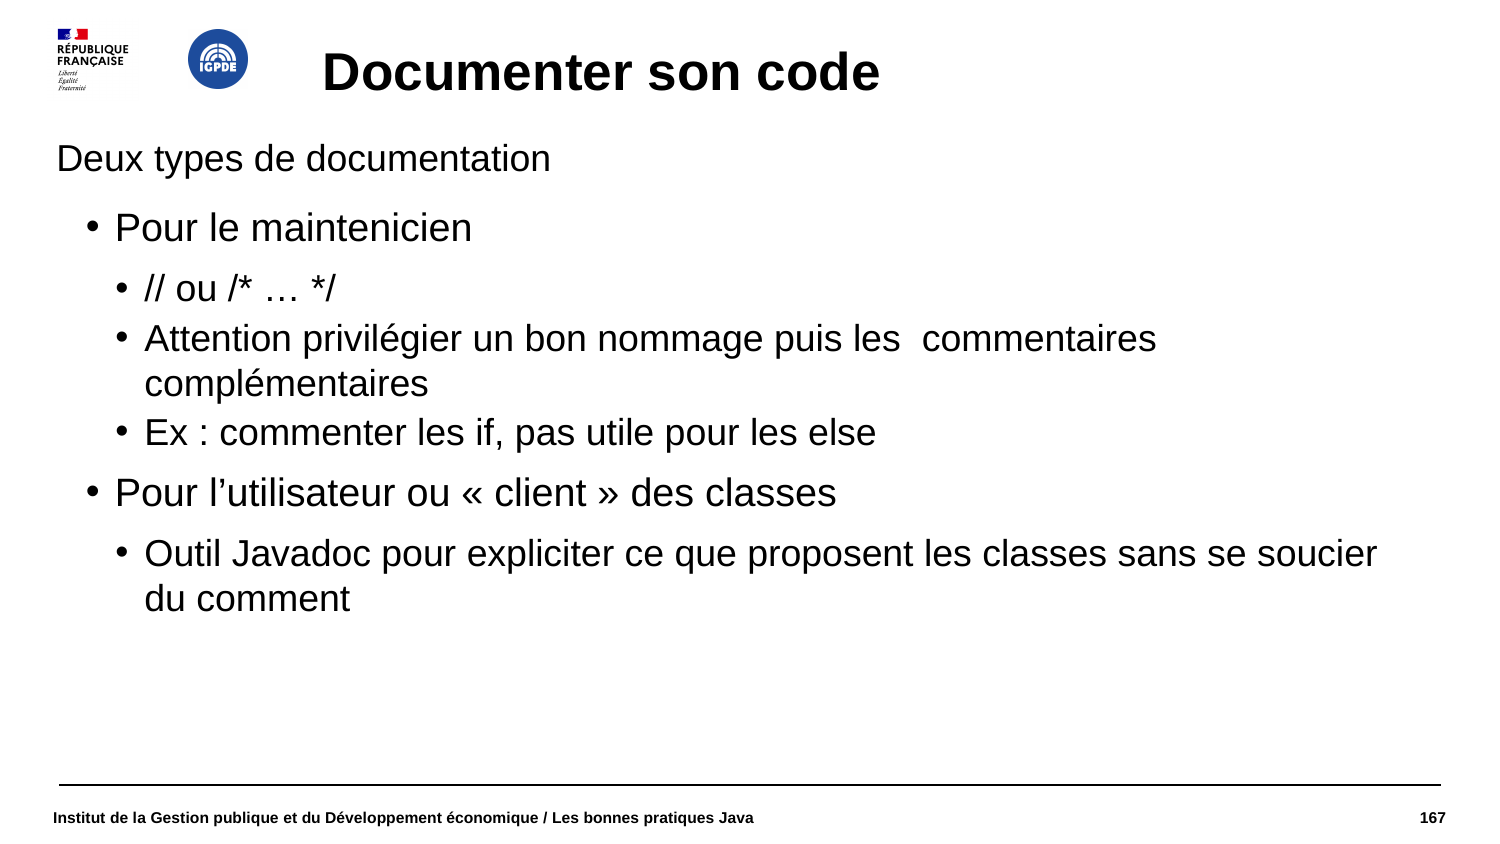

# Documenter son code
Deux types de documentation
Pour le maintenicien
// ou /* … */
Attention privilégier un bon nommage puis les  commentaires complémentaires
Ex : commenter les if, pas utile pour les else
Pour l’utilisateur ou « client » des classes
Outil Javadoc pour expliciter ce que proposent les classes sans se soucier du comment

Institut de la Gestion publique et du Développement économique / Les bonnes pratiques Java
167